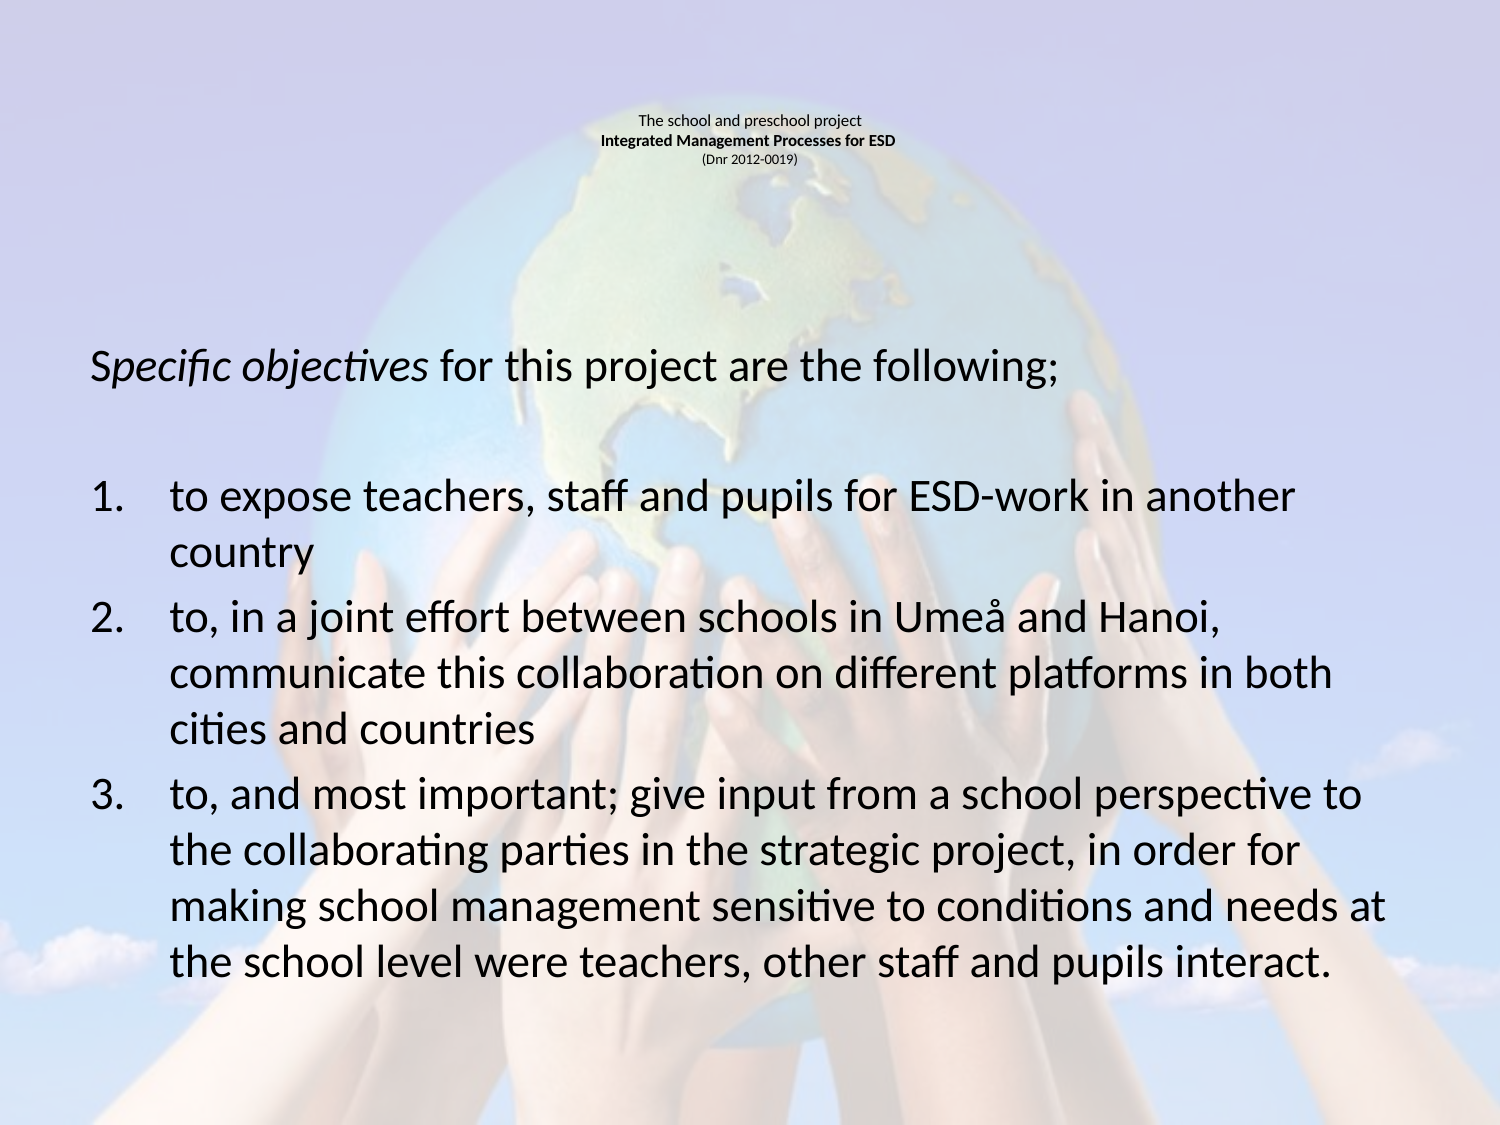

# The school and preschool project Integrated Management Processes for ESD (Dnr 2012-0019)

Specific objectives for this project are the following;

to expose teachers, staff and pupils for ESD-work in another country
to, in a joint effort between schools in Umeå and Hanoi, communicate this collaboration on different platforms in both cities and countries
to, and most important; give input from a school perspective to the collaborating parties in the strategic project, in order for making school management sensitive to conditions and needs at the school level were teachers, other staff and pupils interact.